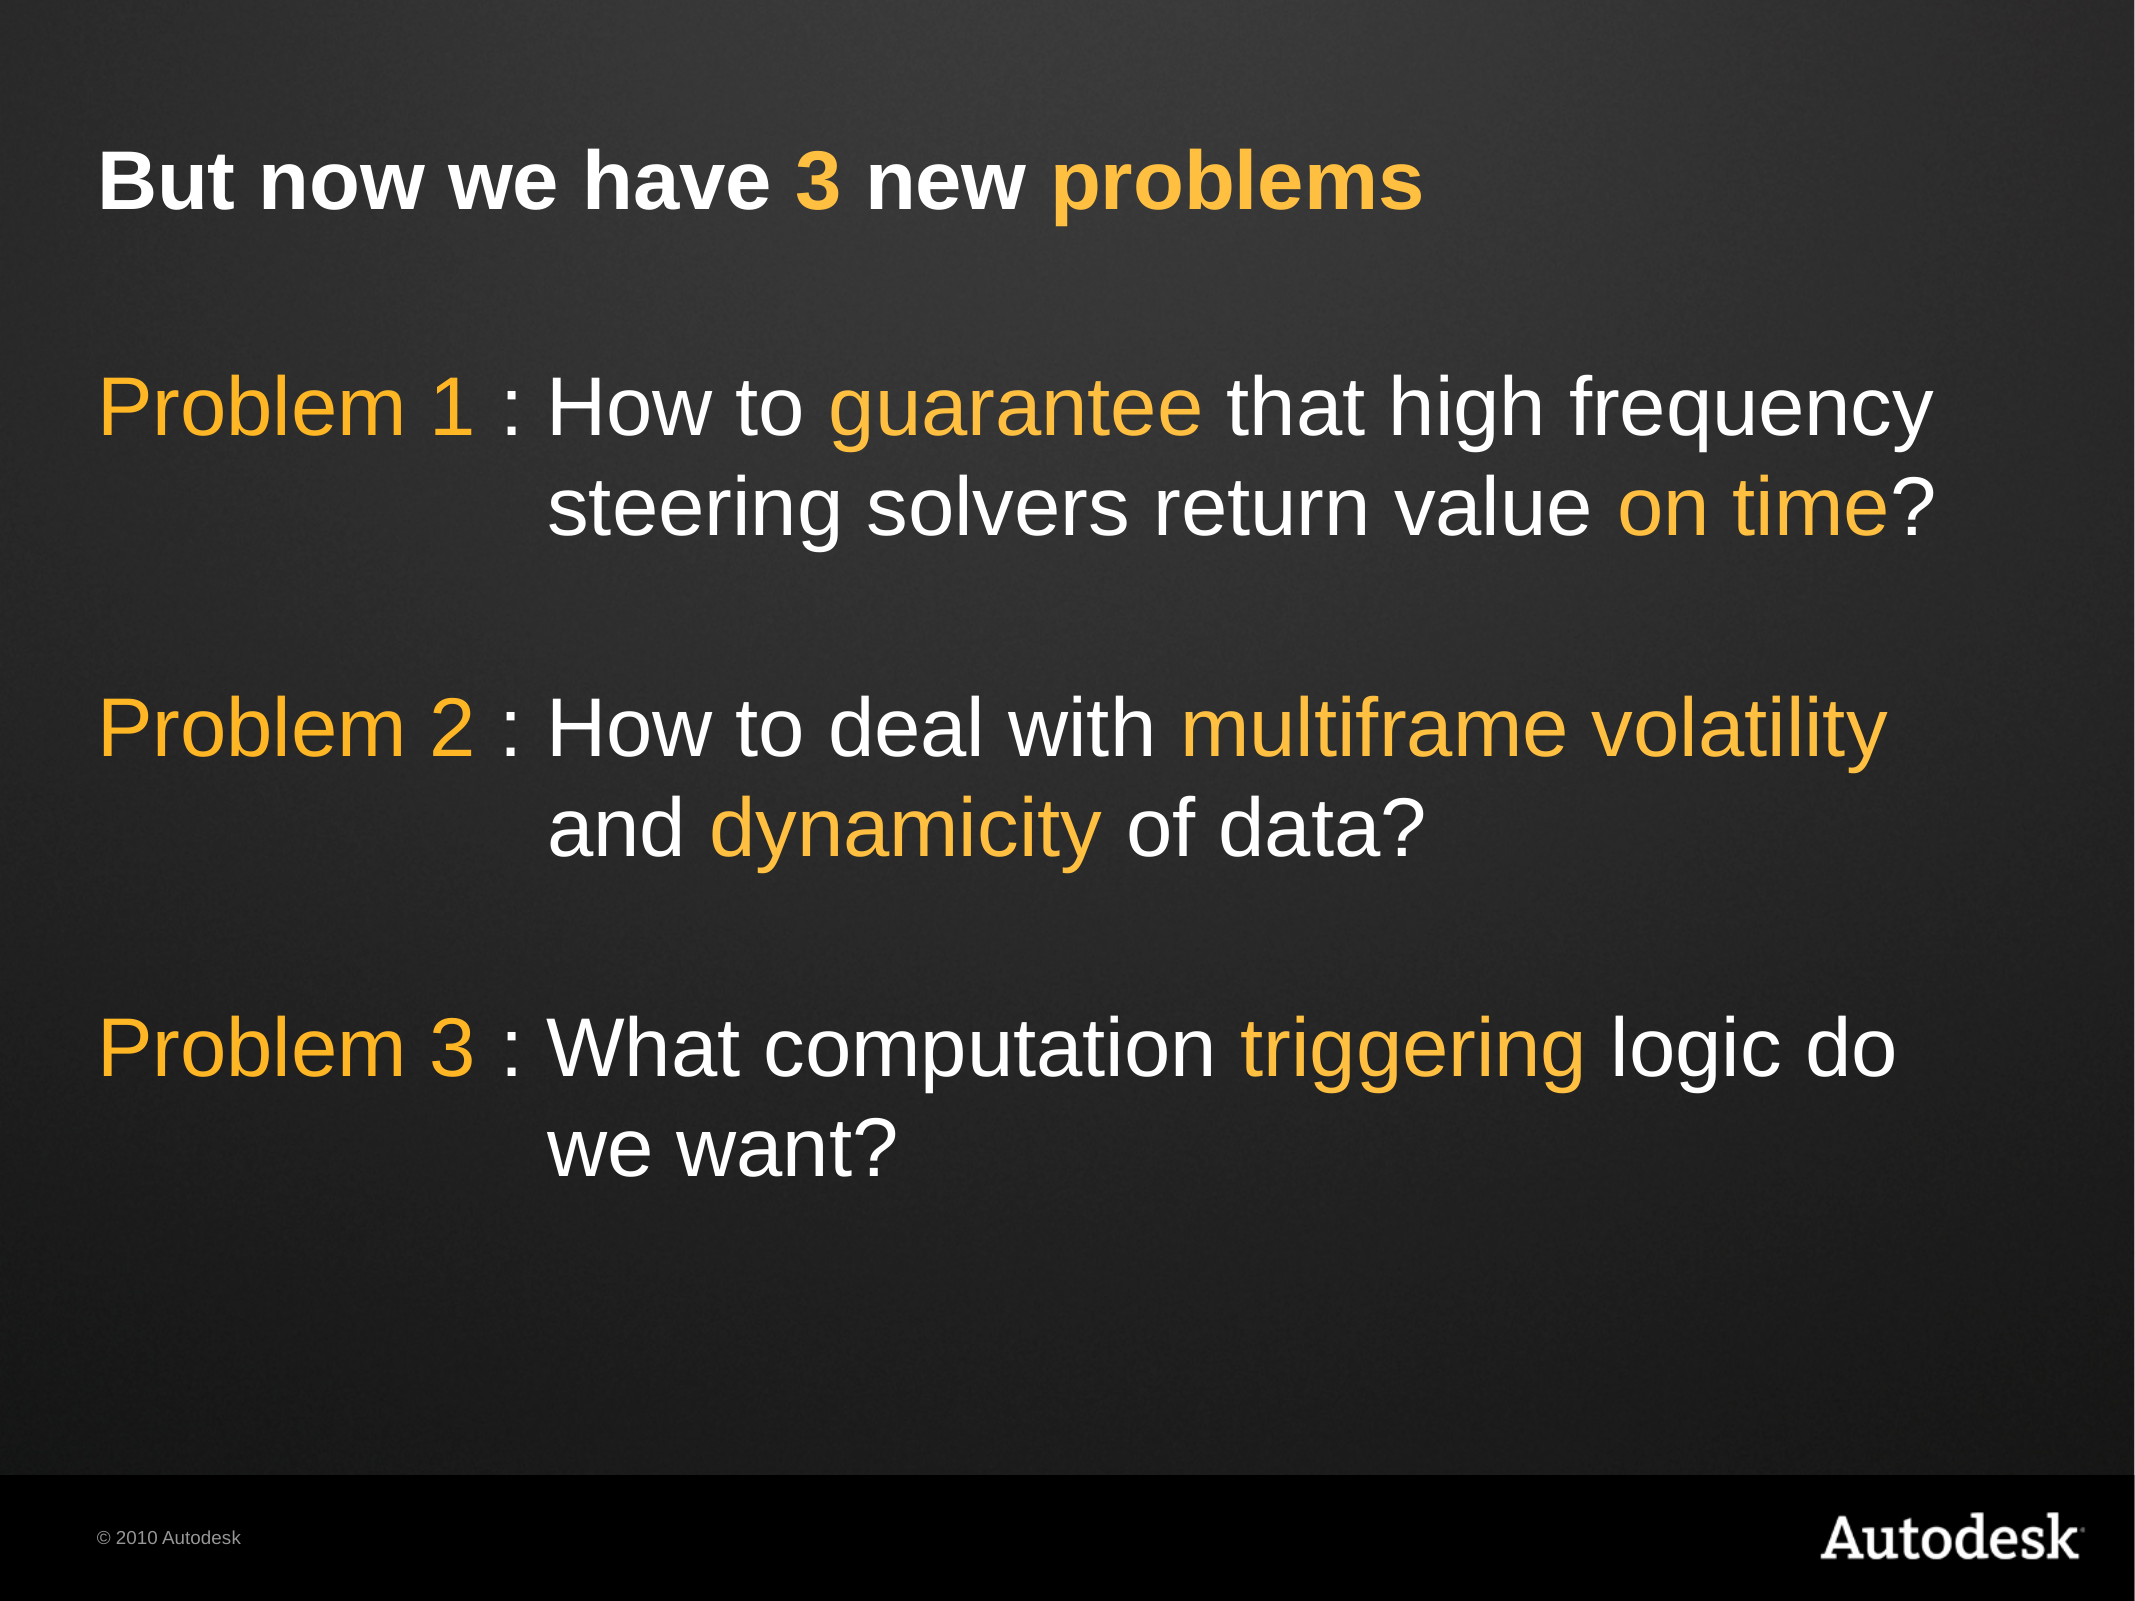

# But now we have 3 new problems
Problem 1 : How to guarantee that high frequency steering solvers return value on time?

Problem 2 : How to deal with multiframe volatility and dynamicity of data?

Problem 3 : What computation triggering logic do we want?